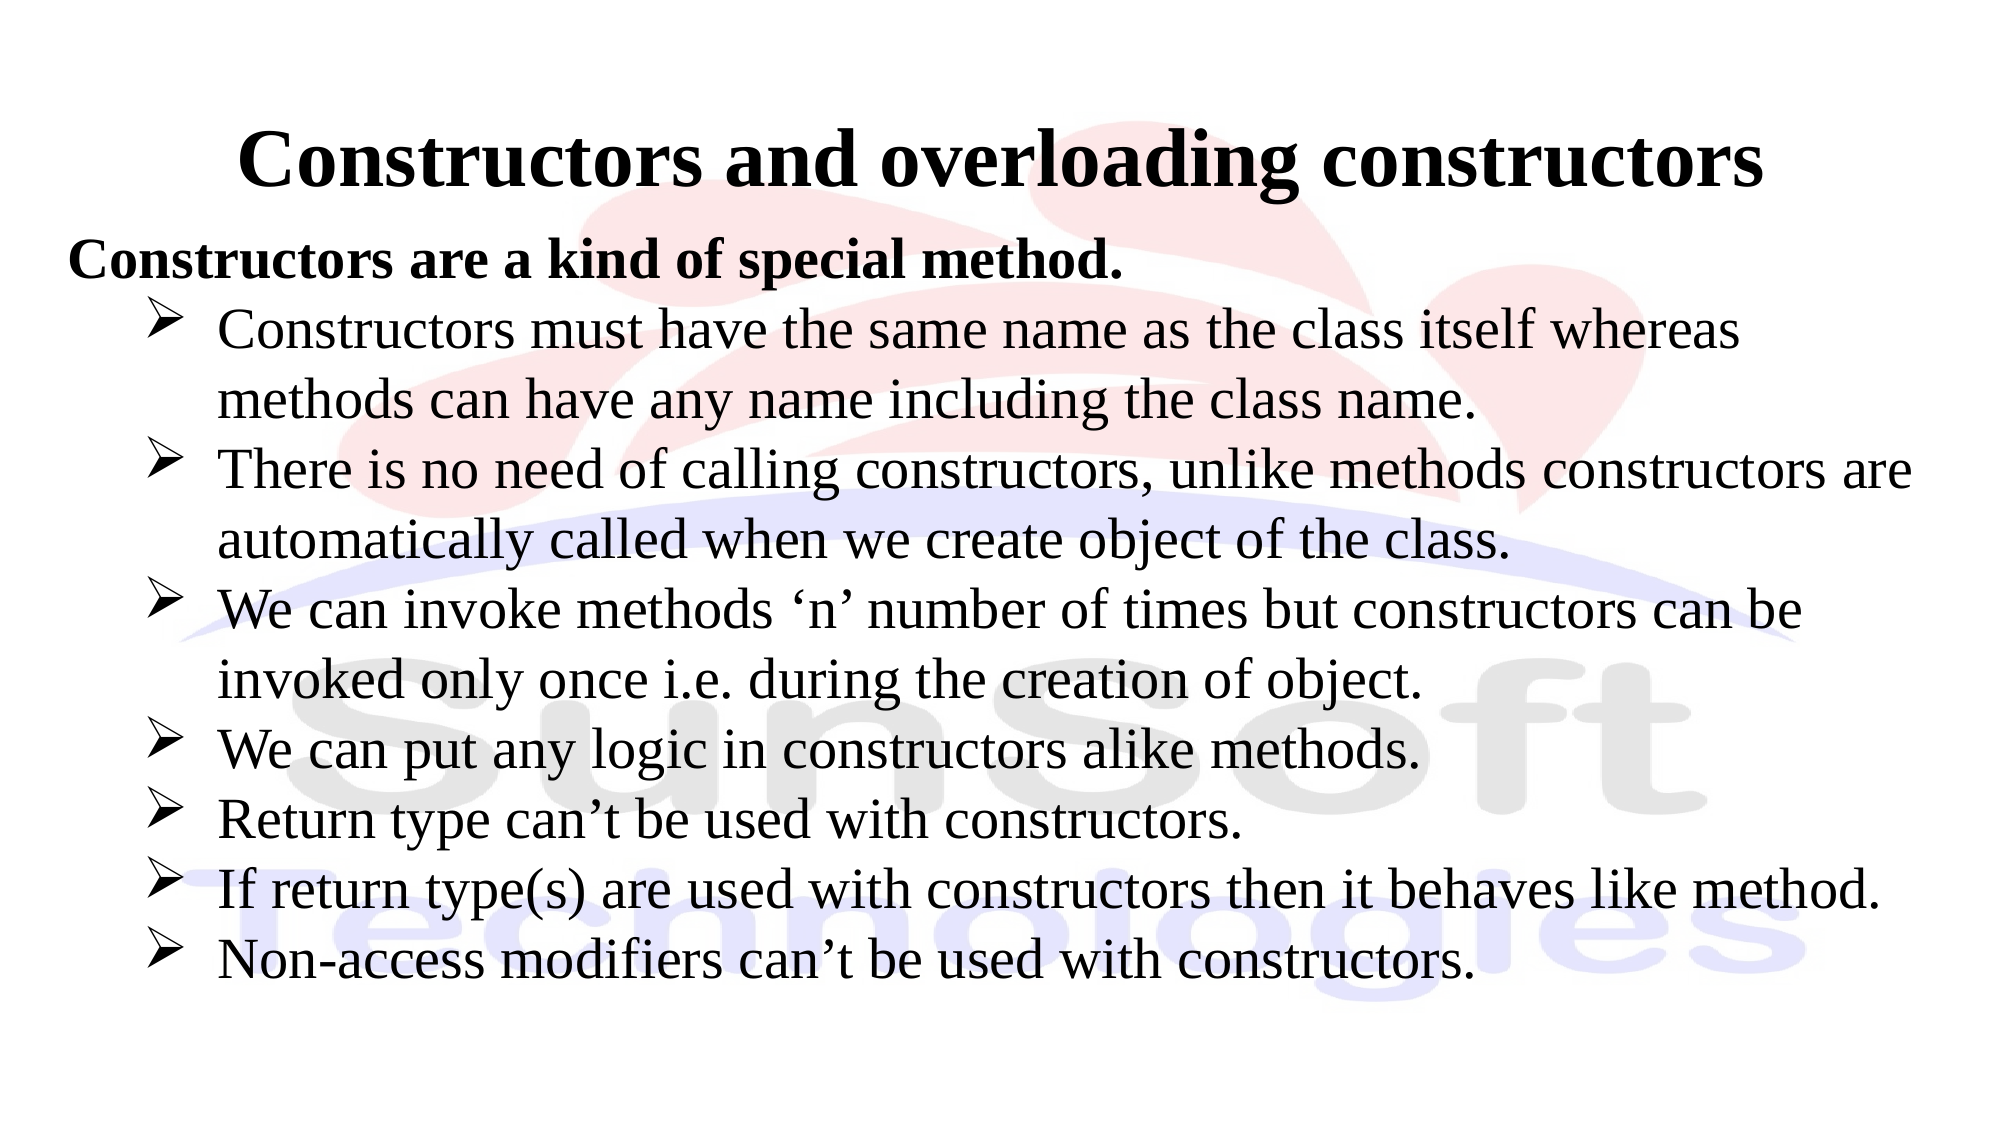

Constructors and overloading constructors
Constructors are a kind of special method.
Constructors must have the same name as the class itself whereas methods can have any name including the class name.
There is no need of calling constructors, unlike methods constructors are automatically called when we create object of the class.
We can invoke methods ‘n’ number of times but constructors can be invoked only once i.e. during the creation of object.
We can put any logic in constructors alike methods.
Return type can’t be used with constructors.
If return type(s) are used with constructors then it behaves like method.
Non-access modifiers can’t be used with constructors.